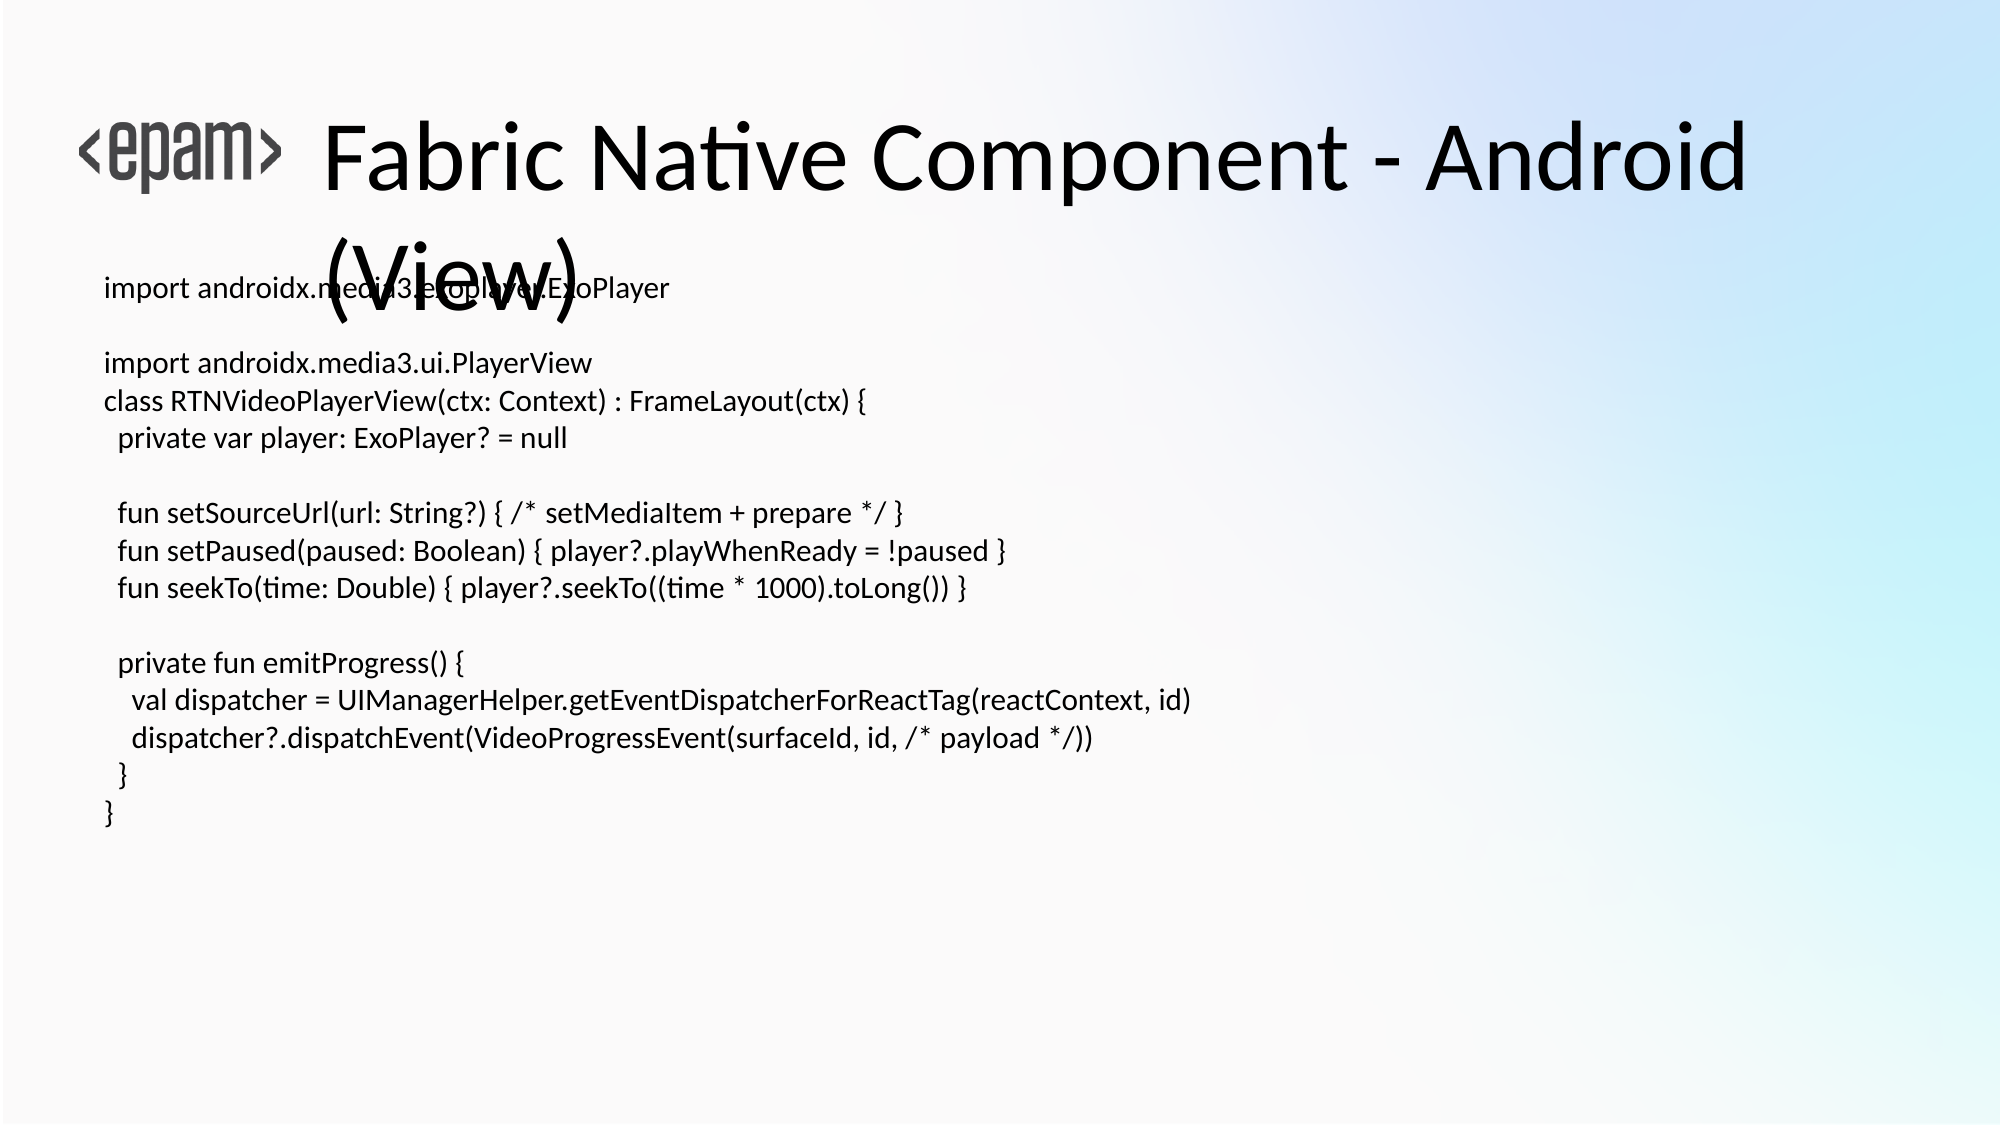

# Fabric Native Component - Android (View)
import androidx.media3.exoplayer.ExoPlayer

import androidx.media3.ui.PlayerView
class RTNVideoPlayerView(ctx: Context) : FrameLayout(ctx) {
  private var player: ExoPlayer? = null

  fun setSourceUrl(url: String?) { /* setMediaItem + prepare */ }
  fun setPaused(paused: Boolean) { player?.playWhenReady = !paused }
  fun seekTo(time: Double) { player?.seekTo((time * 1000).toLong()) }

  private fun emitProgress() {
    val dispatcher = UIManagerHelper.getEventDispatcherForReactTag(reactContext, id)
    dispatcher?.dispatchEvent(VideoProgressEvent(surfaceId, id, /* payload */))
  }
}